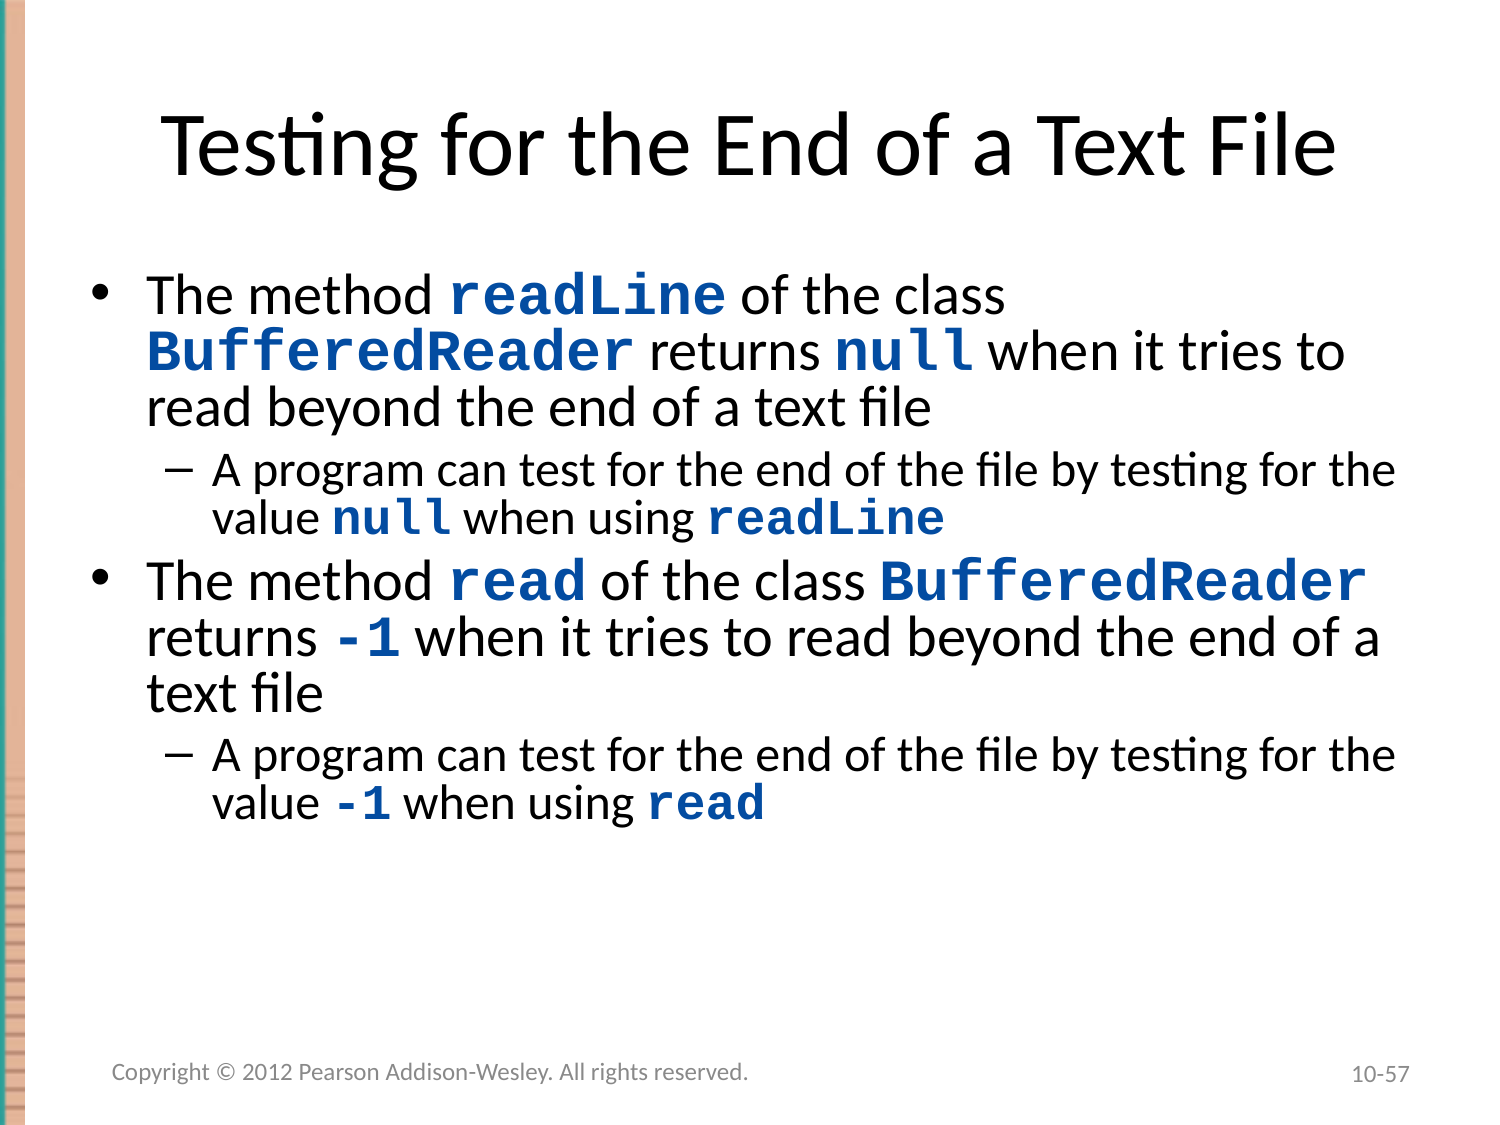

# Testing for the End of a Text File
The method readLine of the class BufferedReader returns null when it tries to read beyond the end of a text file
A program can test for the end of the file by testing for the value null when using readLine
The method read of the class BufferedReader returns -1 when it tries to read beyond the end of a text file
A program can test for the end of the file by testing for the value -1 when using read
Copyright © 2012 Pearson Addison-Wesley. All rights reserved.
10-57